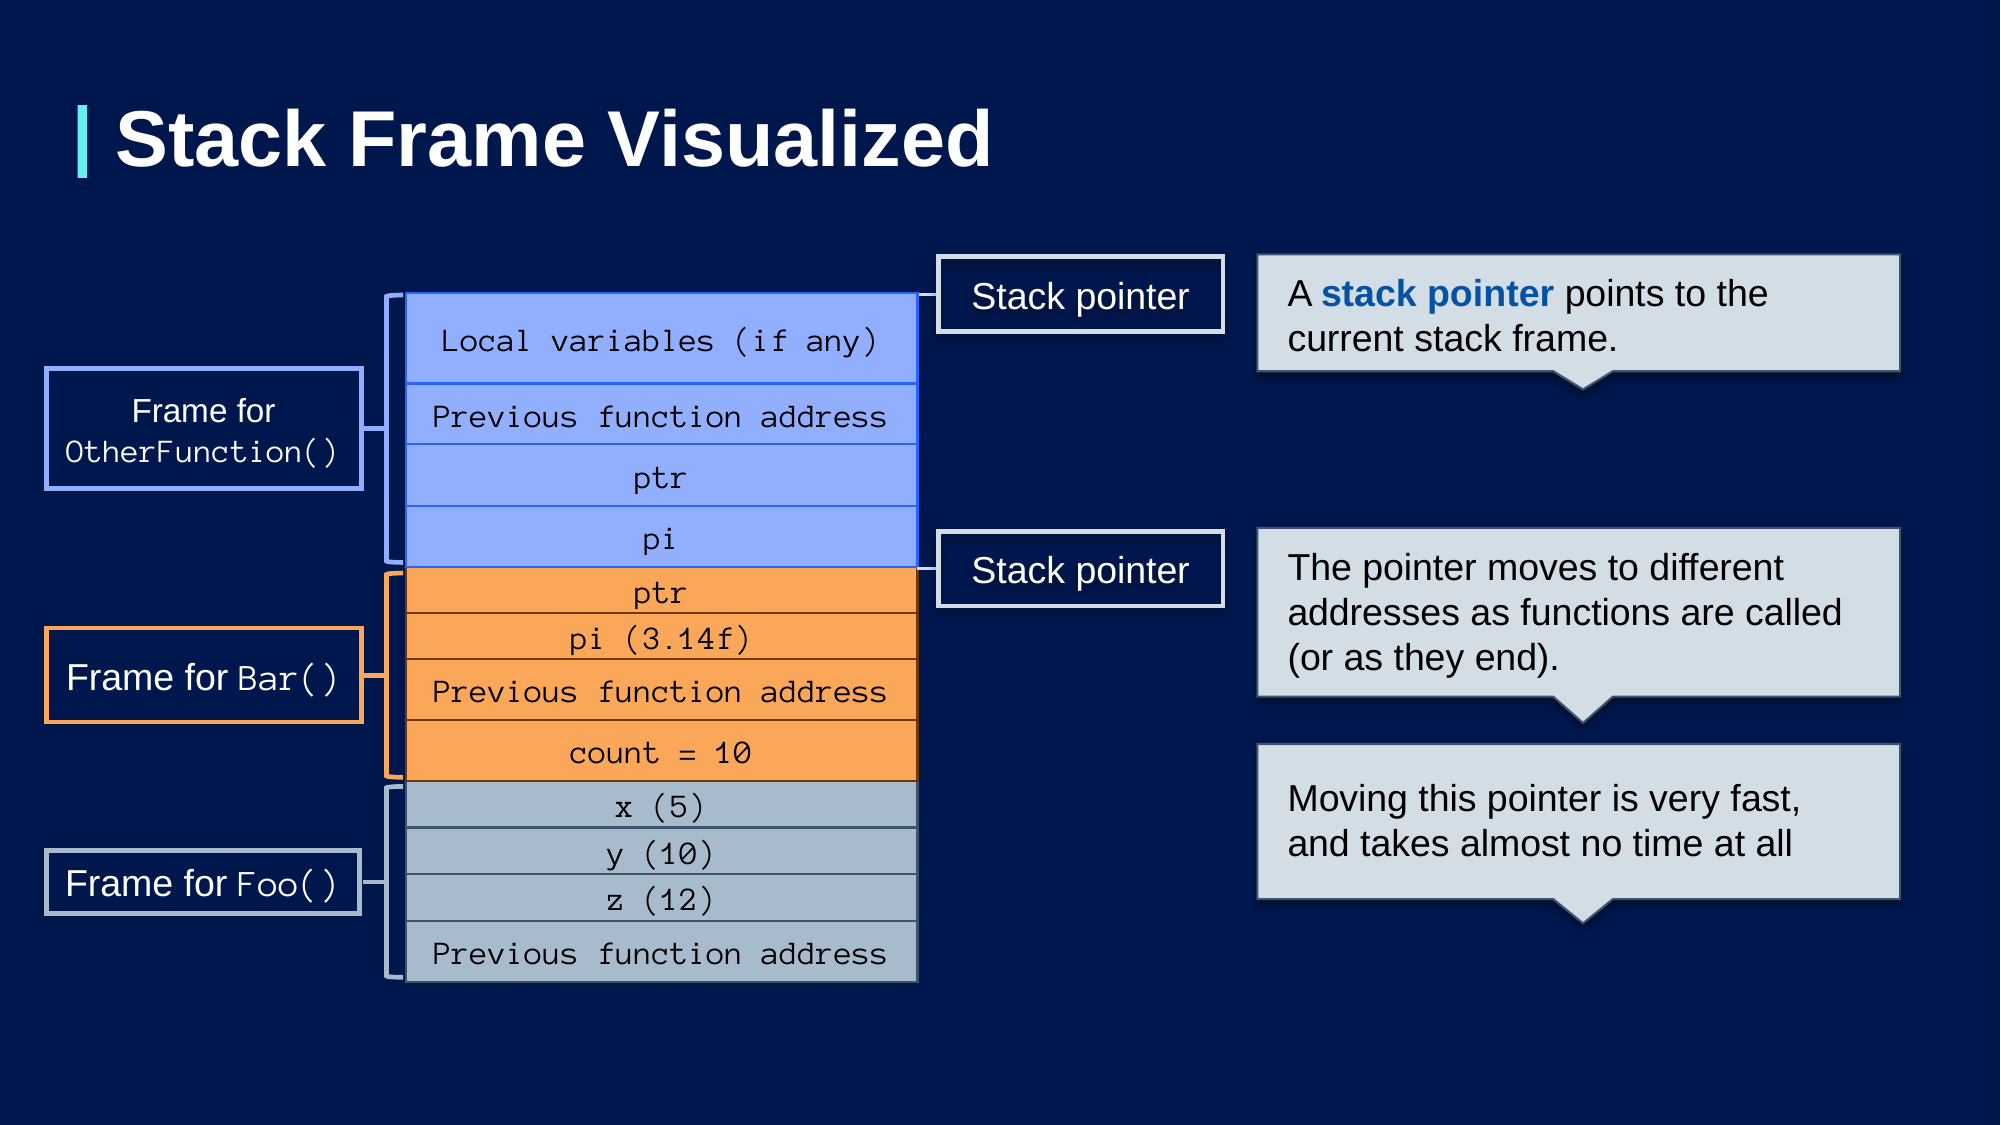

# Stack Frame Visualized
A stack pointer points to the current stack frame.
Stack pointer
Local variables (if any)

Frame for OtherFunction()
Previous function address
ptr
pi
The pointer moves to different addresses as functions are called (or as they end).
Stack pointer
ptr

pi (3.14f)
Frame for Bar()
Previous function address
count = 10
Moving this pointer is very fast, and takes almost no time at all
x (5)

y (10)
Frame for Foo()
z (12)
Previous function address